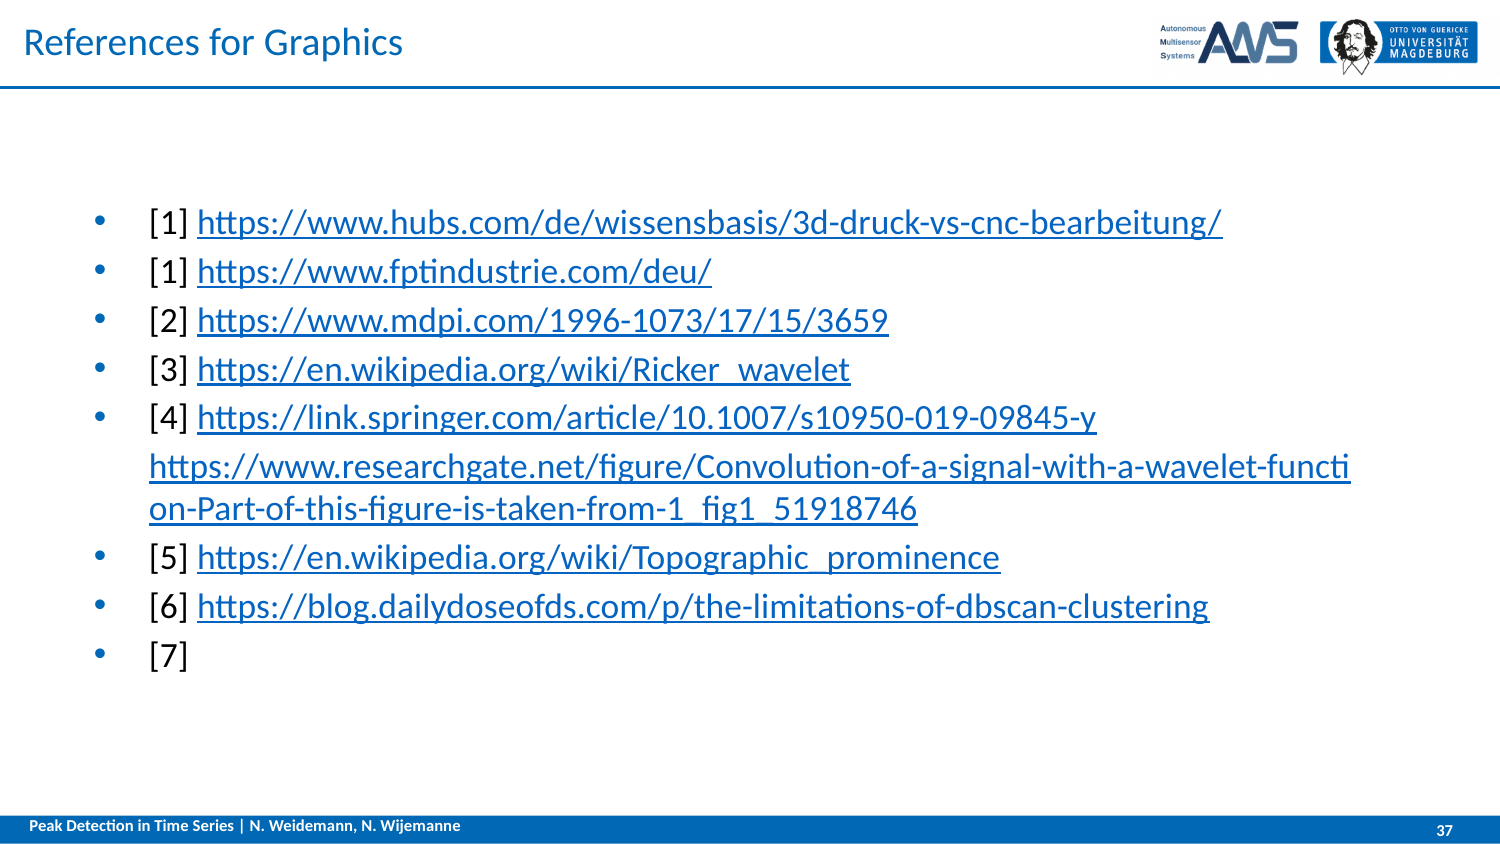

# References for Graphics
[1] https://www.hubs.com/de/wissensbasis/3d-druck-vs-cnc-bearbeitung/
[1] https://www.fptindustrie.com/deu/
[2] https://www.mdpi.com/1996-1073/17/15/3659
[3] https://en.wikipedia.org/wiki/Ricker_wavelet
[4] https://link.springer.com/article/10.1007/s10950-019-09845-y
https://www.researchgate.net/figure/Convolution-of-a-signal-with-a-wavelet-function-Part-of-this-figure-is-taken-from-1_fig1_51918746
[5] https://en.wikipedia.org/wiki/Topographic_prominence
[6] https://blog.dailydoseofds.com/p/the-limitations-of-dbscan-clustering
[7]
Peak Detection in Time Series | N. Weidemann, N. Wijemanne
37